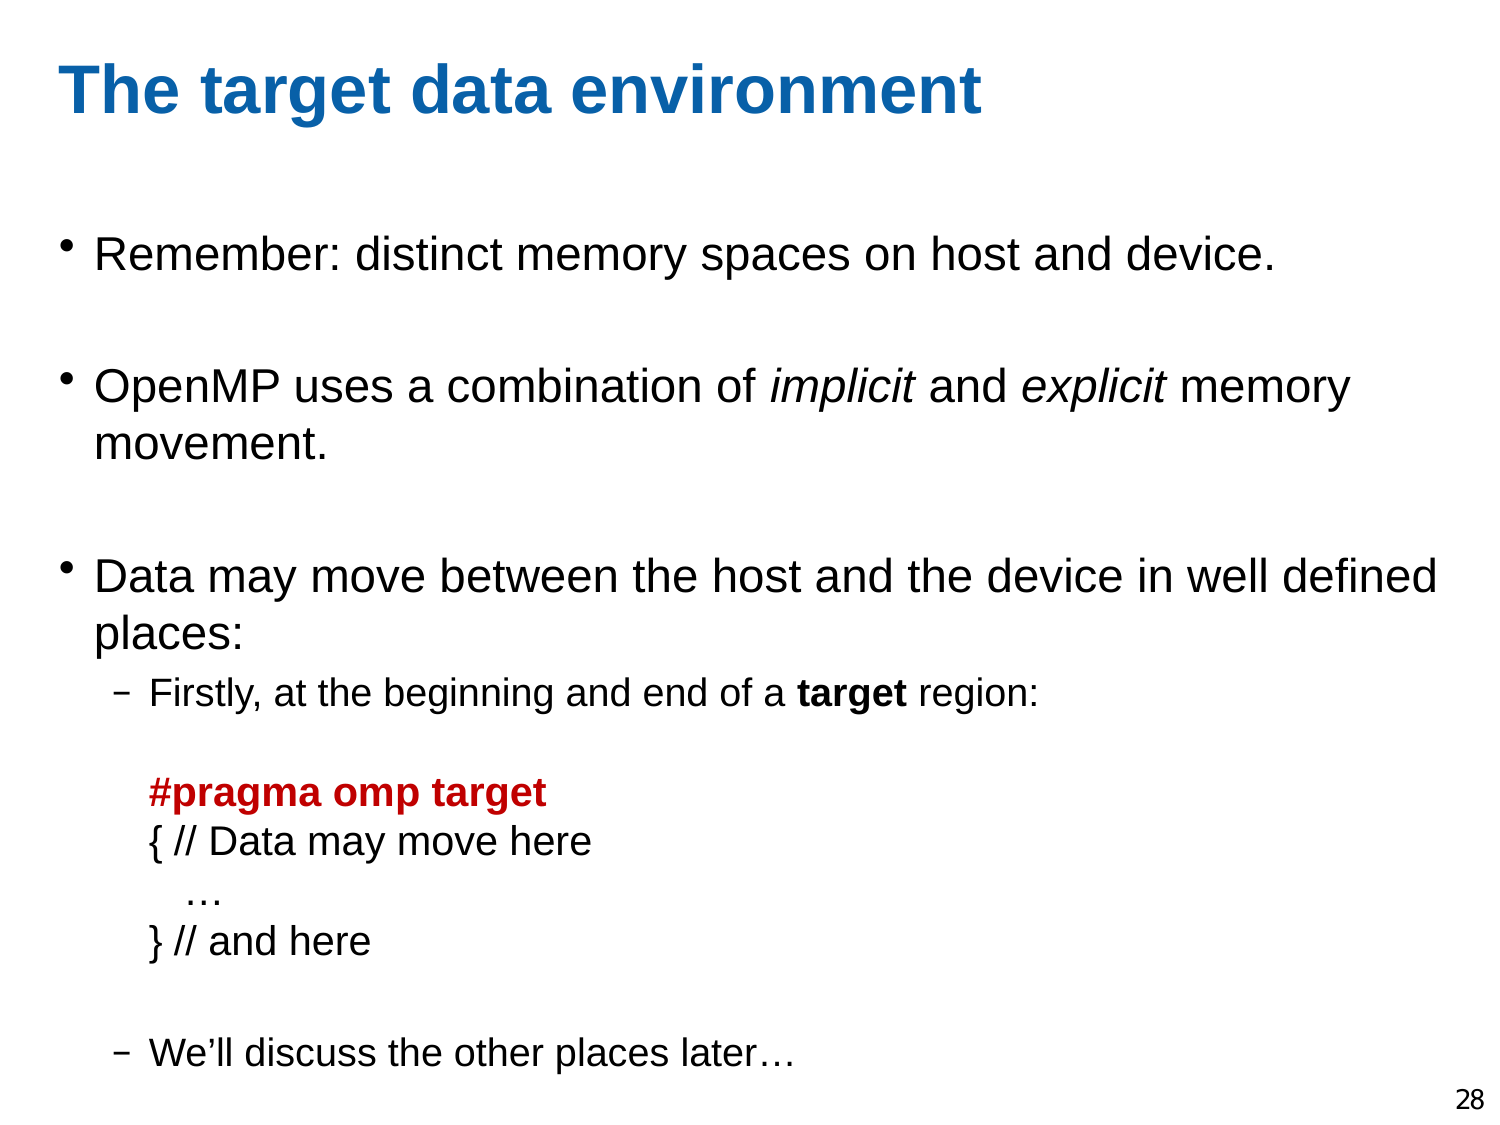

# The target data environment
Remember: distinct memory spaces on host and device.

OpenMP uses a combination of implicit and explicit memory movement.

Data may move between the host and the device in well defined places:
Firstly, at the beginning and end of a target region:
#pragma omp target
{ // Data may move here
   …
} // and here

We’ll discuss the other places later…

28